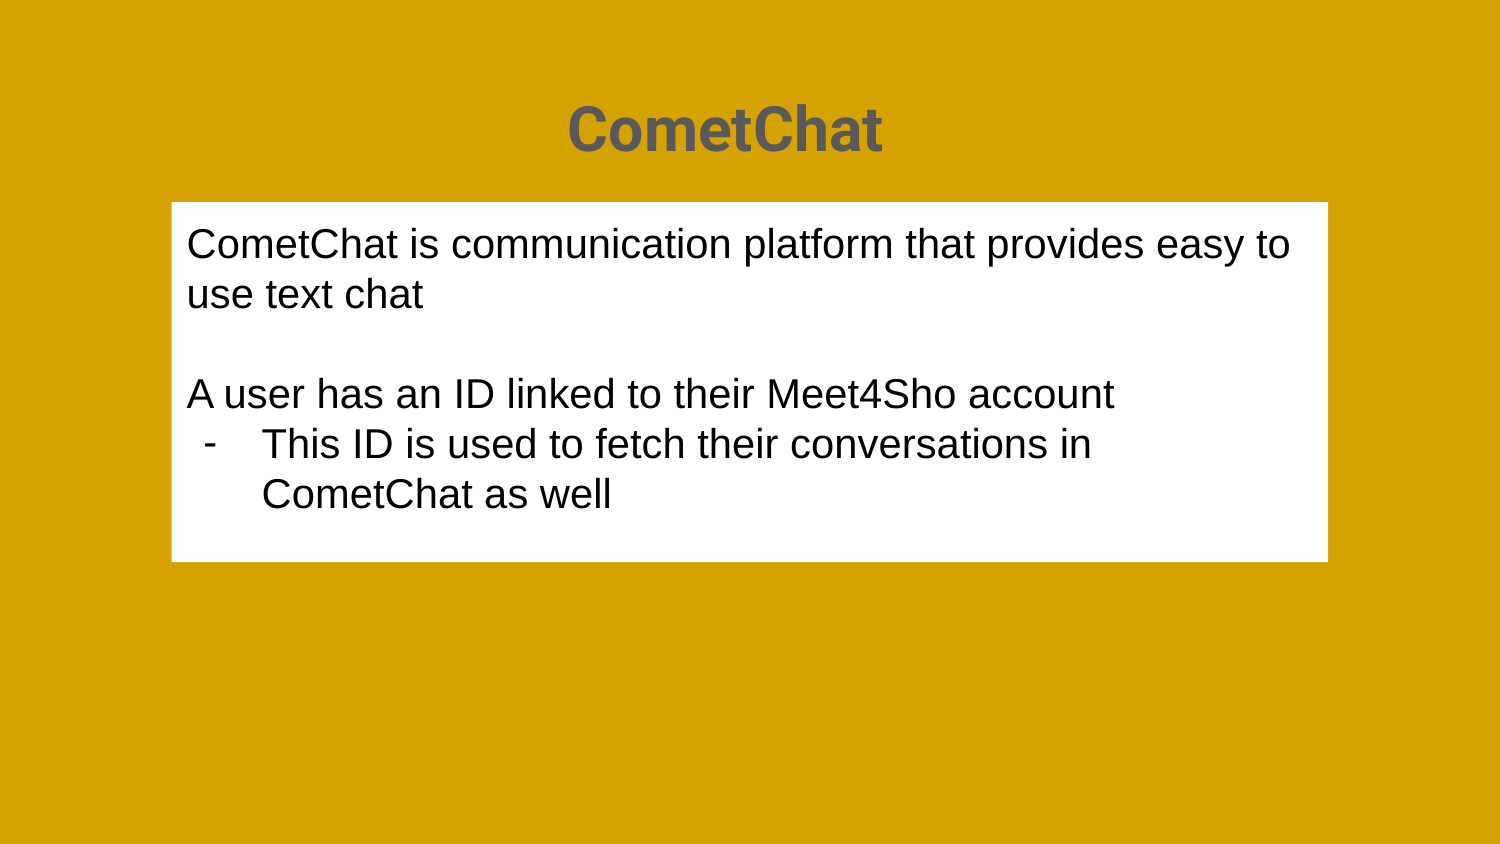

CometChat
CometChat is communication platform that provides easy to use text chat

A user has an ID linked to their Meet4Sho account
This ID is used to fetch their conversations in CometChat as well